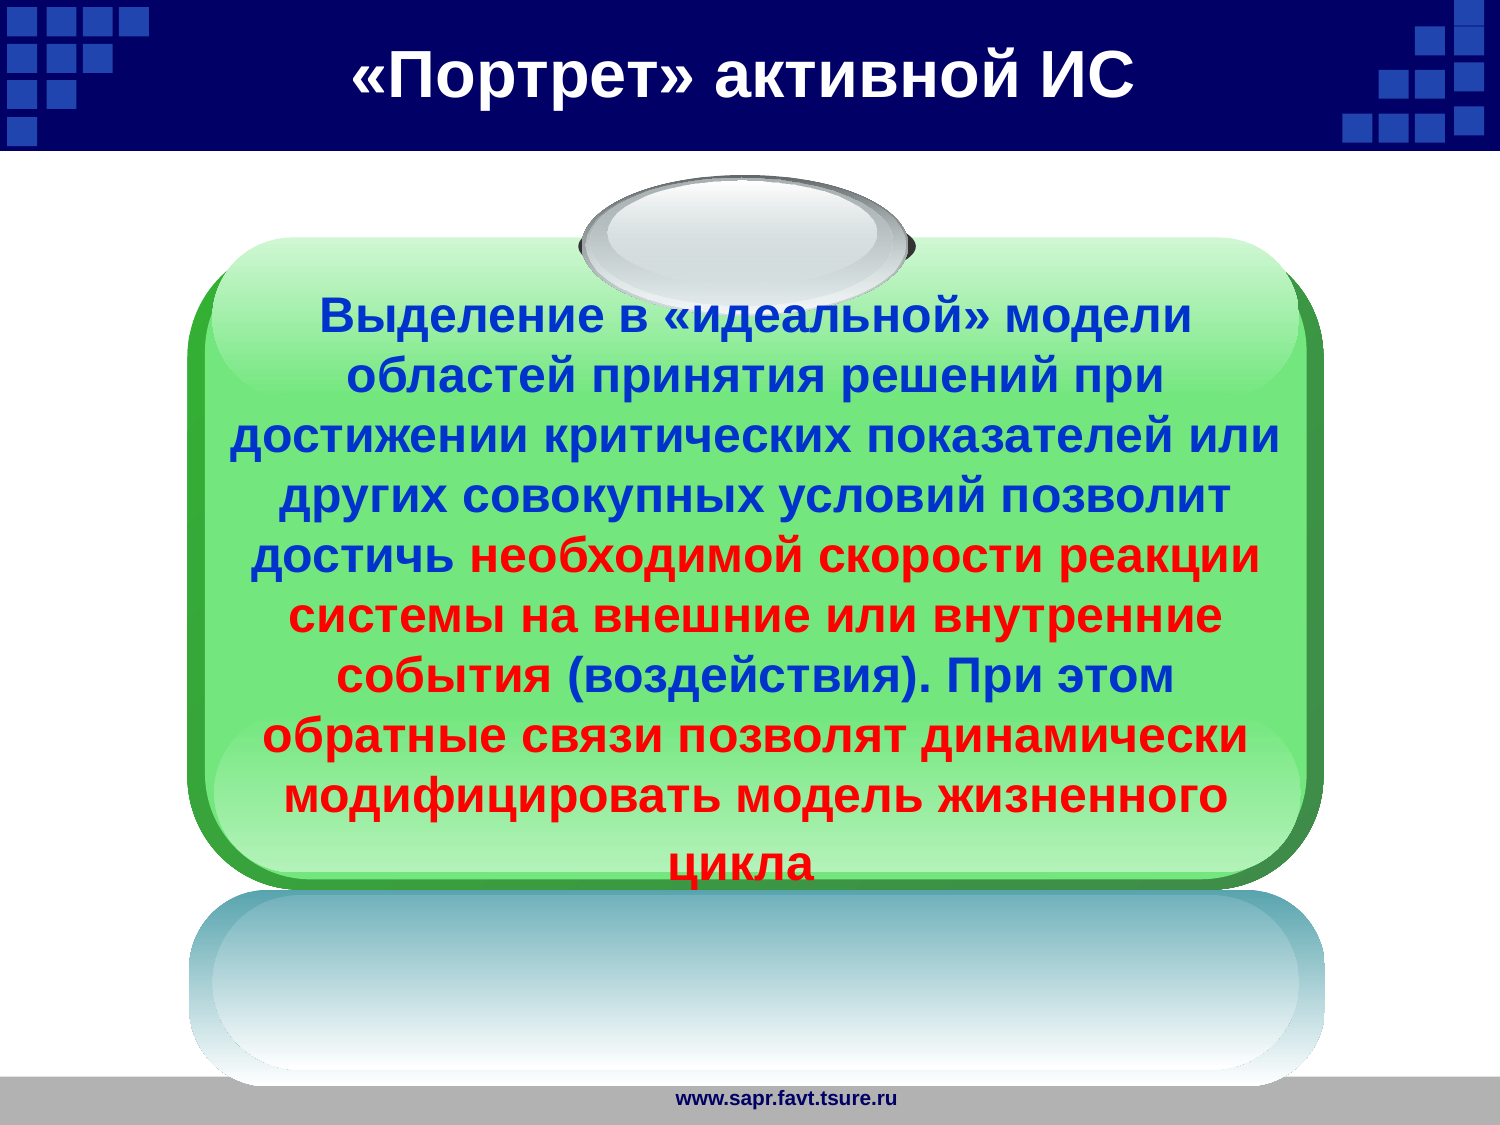

«Портрет» активной ИС

Выделение в «идеальной» модели областей принятия решений при достижении критических показателей или других совокупных условий позволит достичь необходимой скорости реакции системы на внешние или внутренние события (воздействия). При этом обратные связи позволят динамически модифицировать модель жизненного цикла

www.sapr.favt.tsure.ru